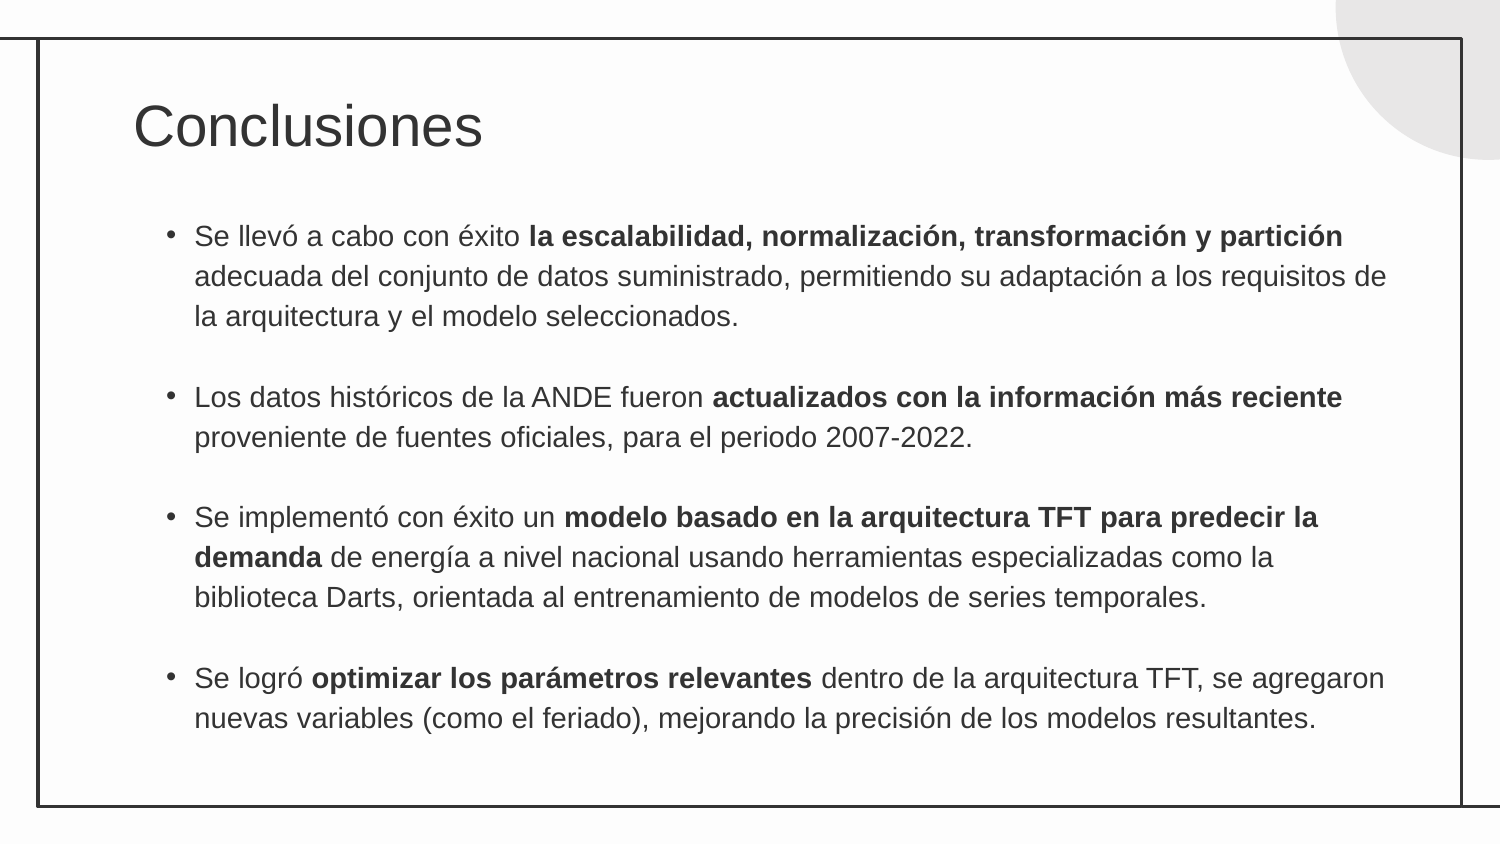

# Conclusiones
Se llevó a cabo con éxito la escalabilidad, normalización, transformación y partición adecuada del conjunto de datos suministrado, permitiendo su adaptación a los requisitos de la arquitectura y el modelo seleccionados.

Los datos históricos de la ANDE fueron actualizados con la información más reciente proveniente de fuentes oficiales, para el periodo 2007-2022.

Se implementó con éxito un modelo basado en la arquitectura TFT para predecir la demanda de energía a nivel nacional usando herramientas especializadas como la biblioteca Darts, orientada al entrenamiento de modelos de series temporales.

Se logró optimizar los parámetros relevantes dentro de la arquitectura TFT, se agregaron nuevas variables (como el feriado), mejorando la precisión de los modelos resultantes.